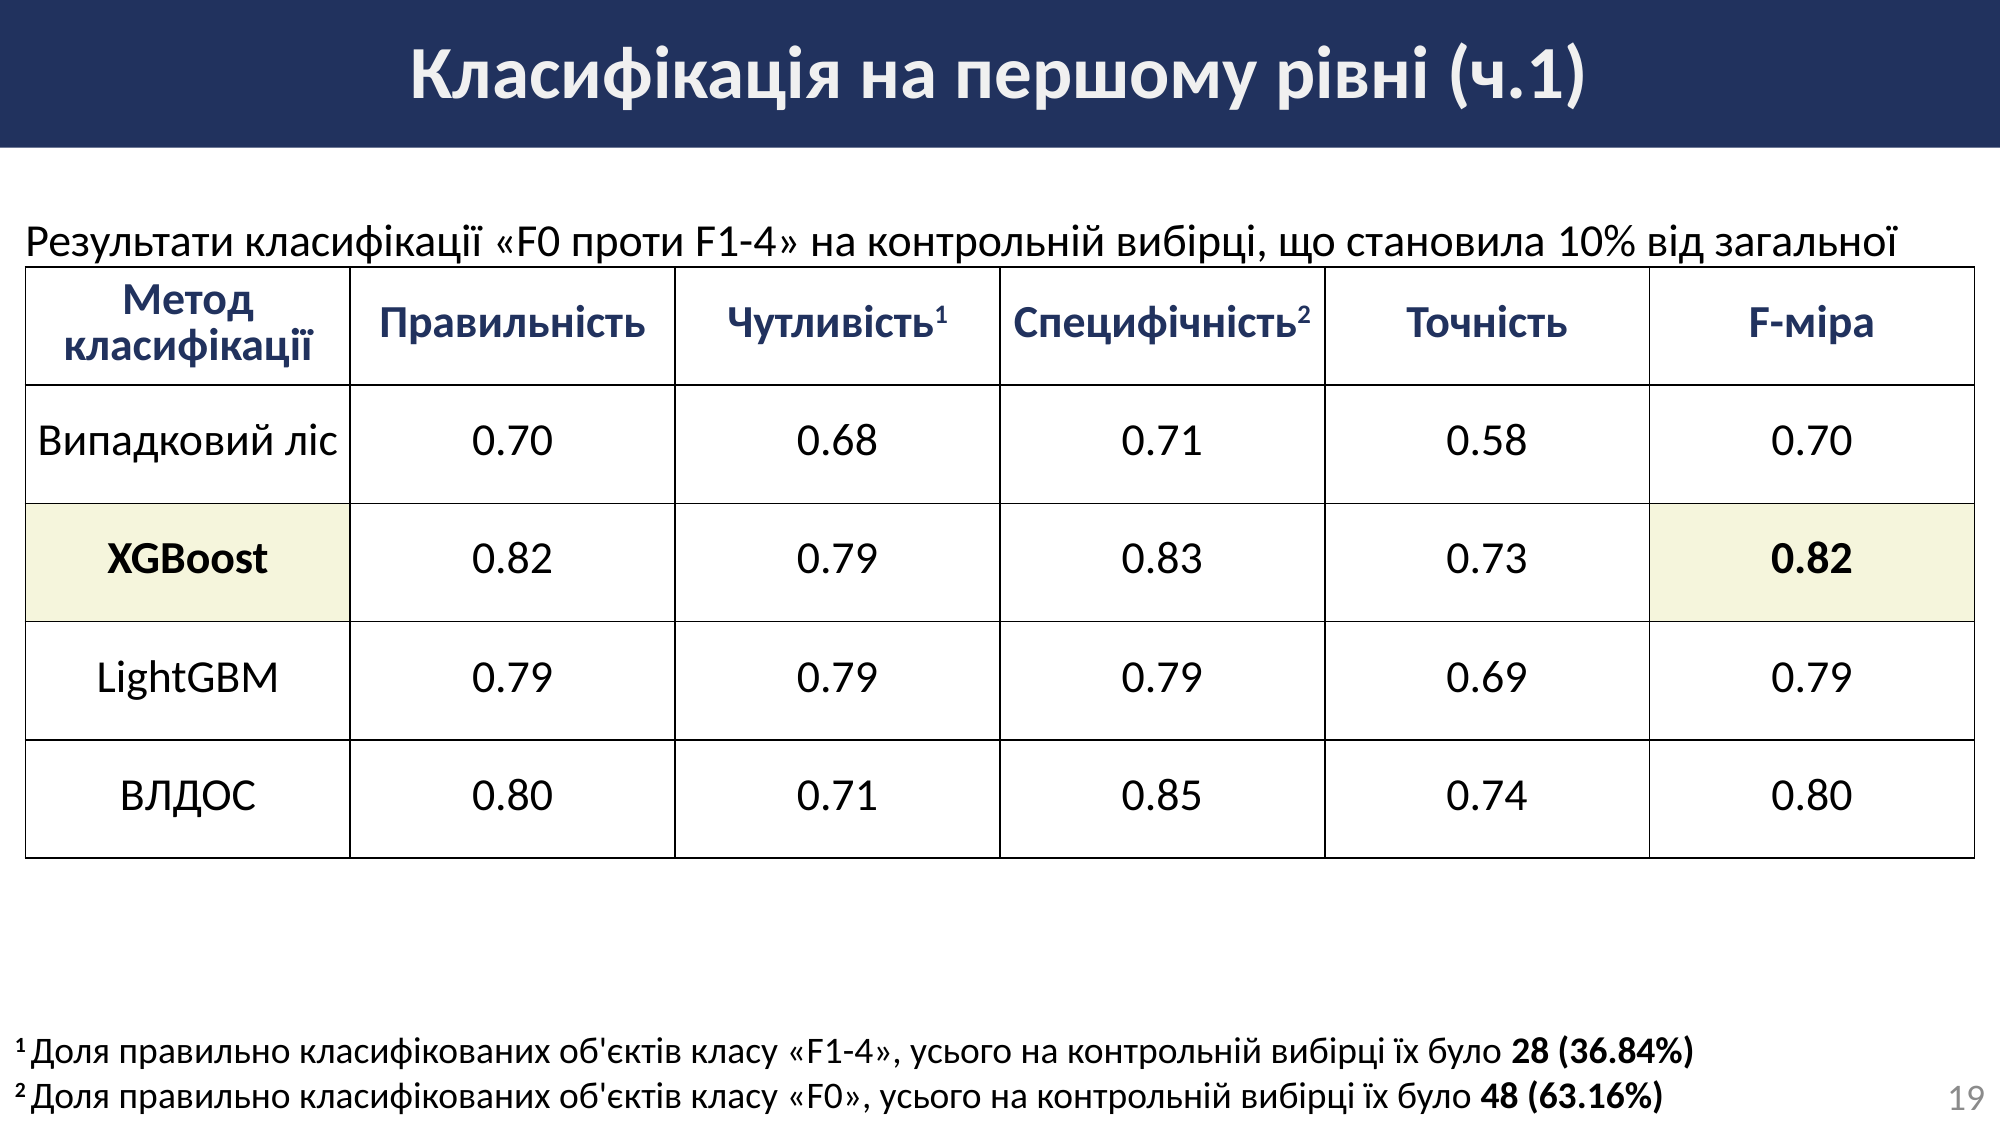

# Класифікація на першому рівні (ч.1)
Результати класифікації «F0 проти F1-4» на контрольній вибірці, що становила 10% від загальної
| Метод класифікації | Правильність | Чутливість1 | Специфічність2 | Точність | F-міра |
| --- | --- | --- | --- | --- | --- |
| Випадковий ліс | 0.70 | 0.68 | 0.71 | 0.58 | 0.70 |
| XGBoost | 0.82 | 0.79 | 0.83 | 0.73 | 0.82 |
| LightGBM | 0.79 | 0.79 | 0.79 | 0.69 | 0.79 |
| ВЛДОС | 0.80 | 0.71 | 0.85 | 0.74 | 0.80 |
1 Доля правильно класифікованих об'єктів класу «F1-4», усього на контрольній вибірці їх було 28 (36.84%)
2 Доля правильно класифікованих об'єктів класу «F0», усього на контрольній вибірці їх було 48 (63.16%)
19